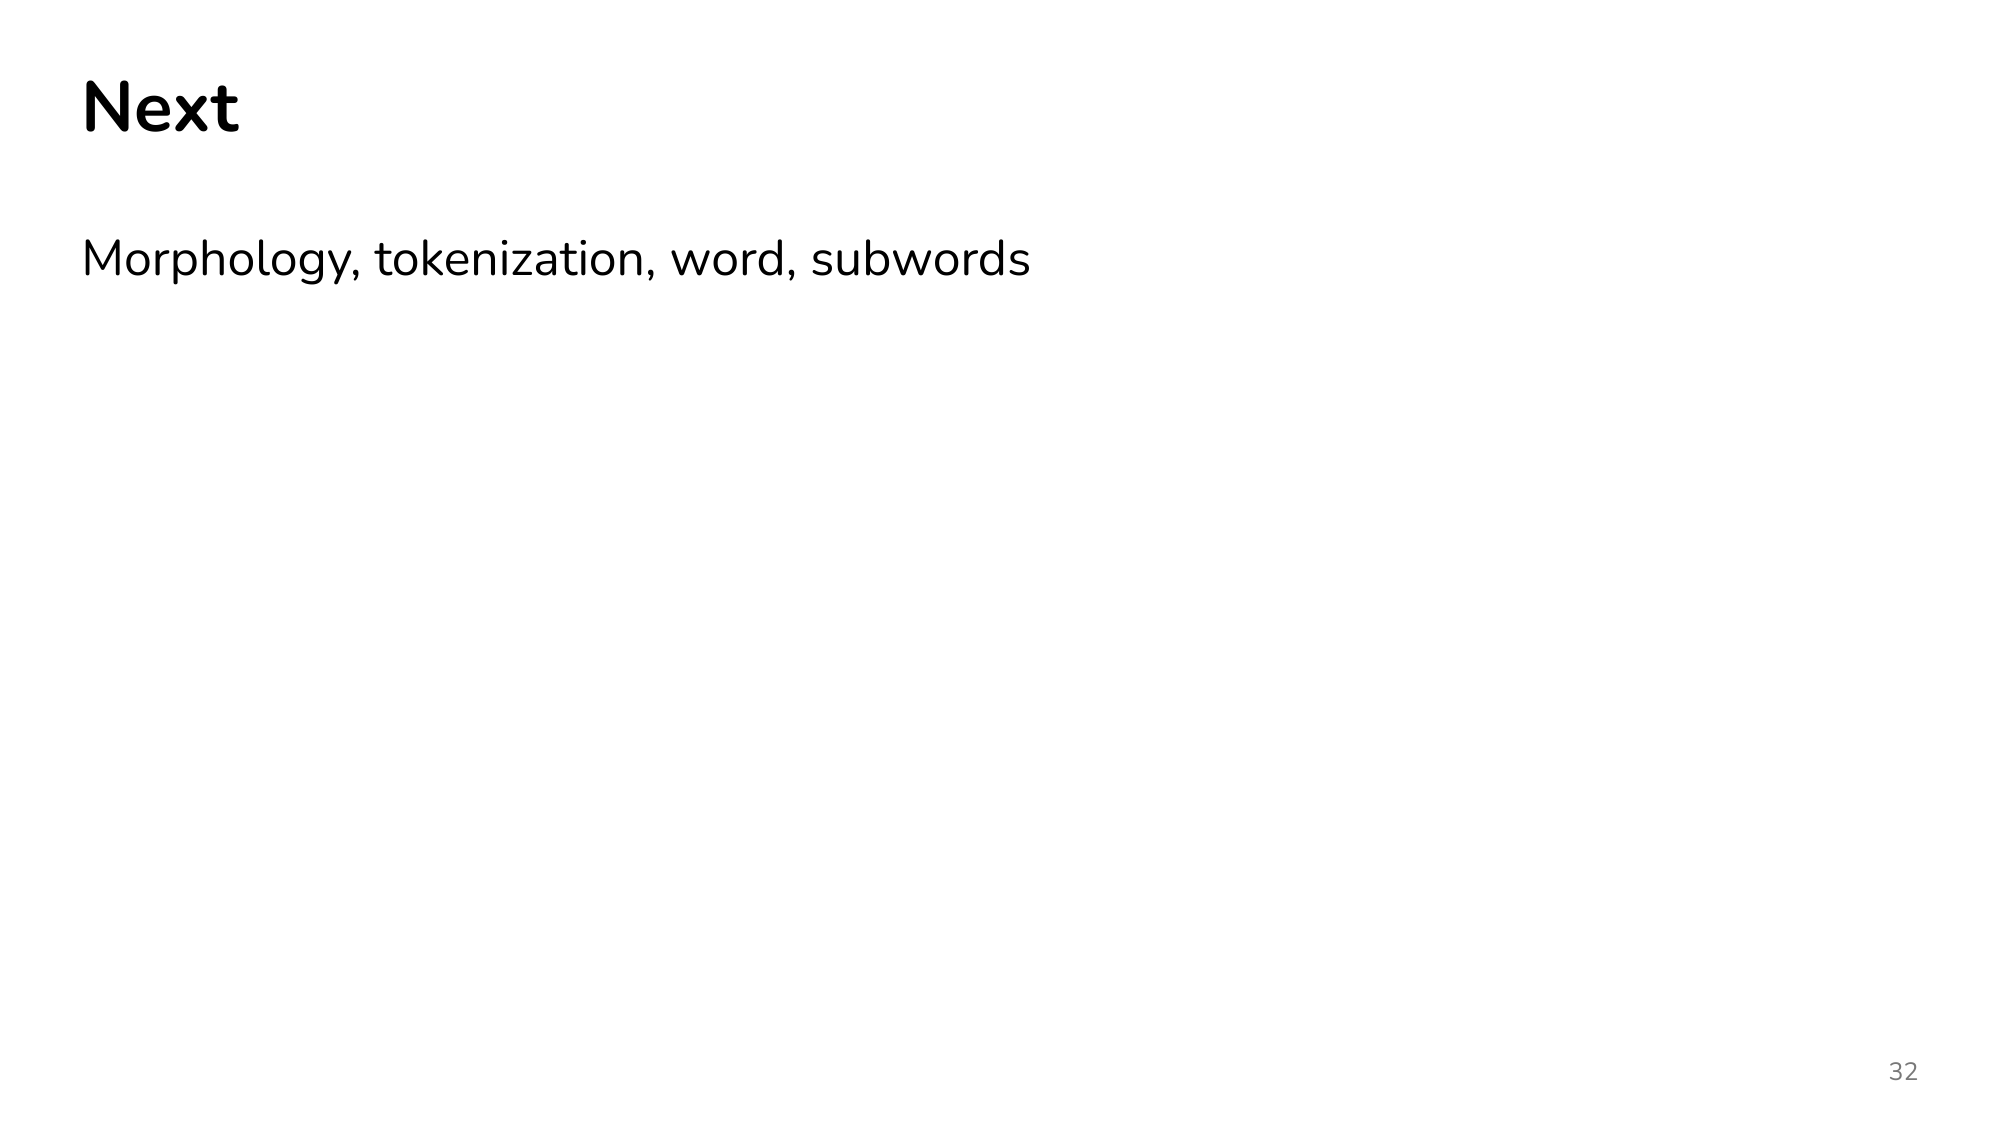

# Next
Morphology, tokenization, word, subwords
32